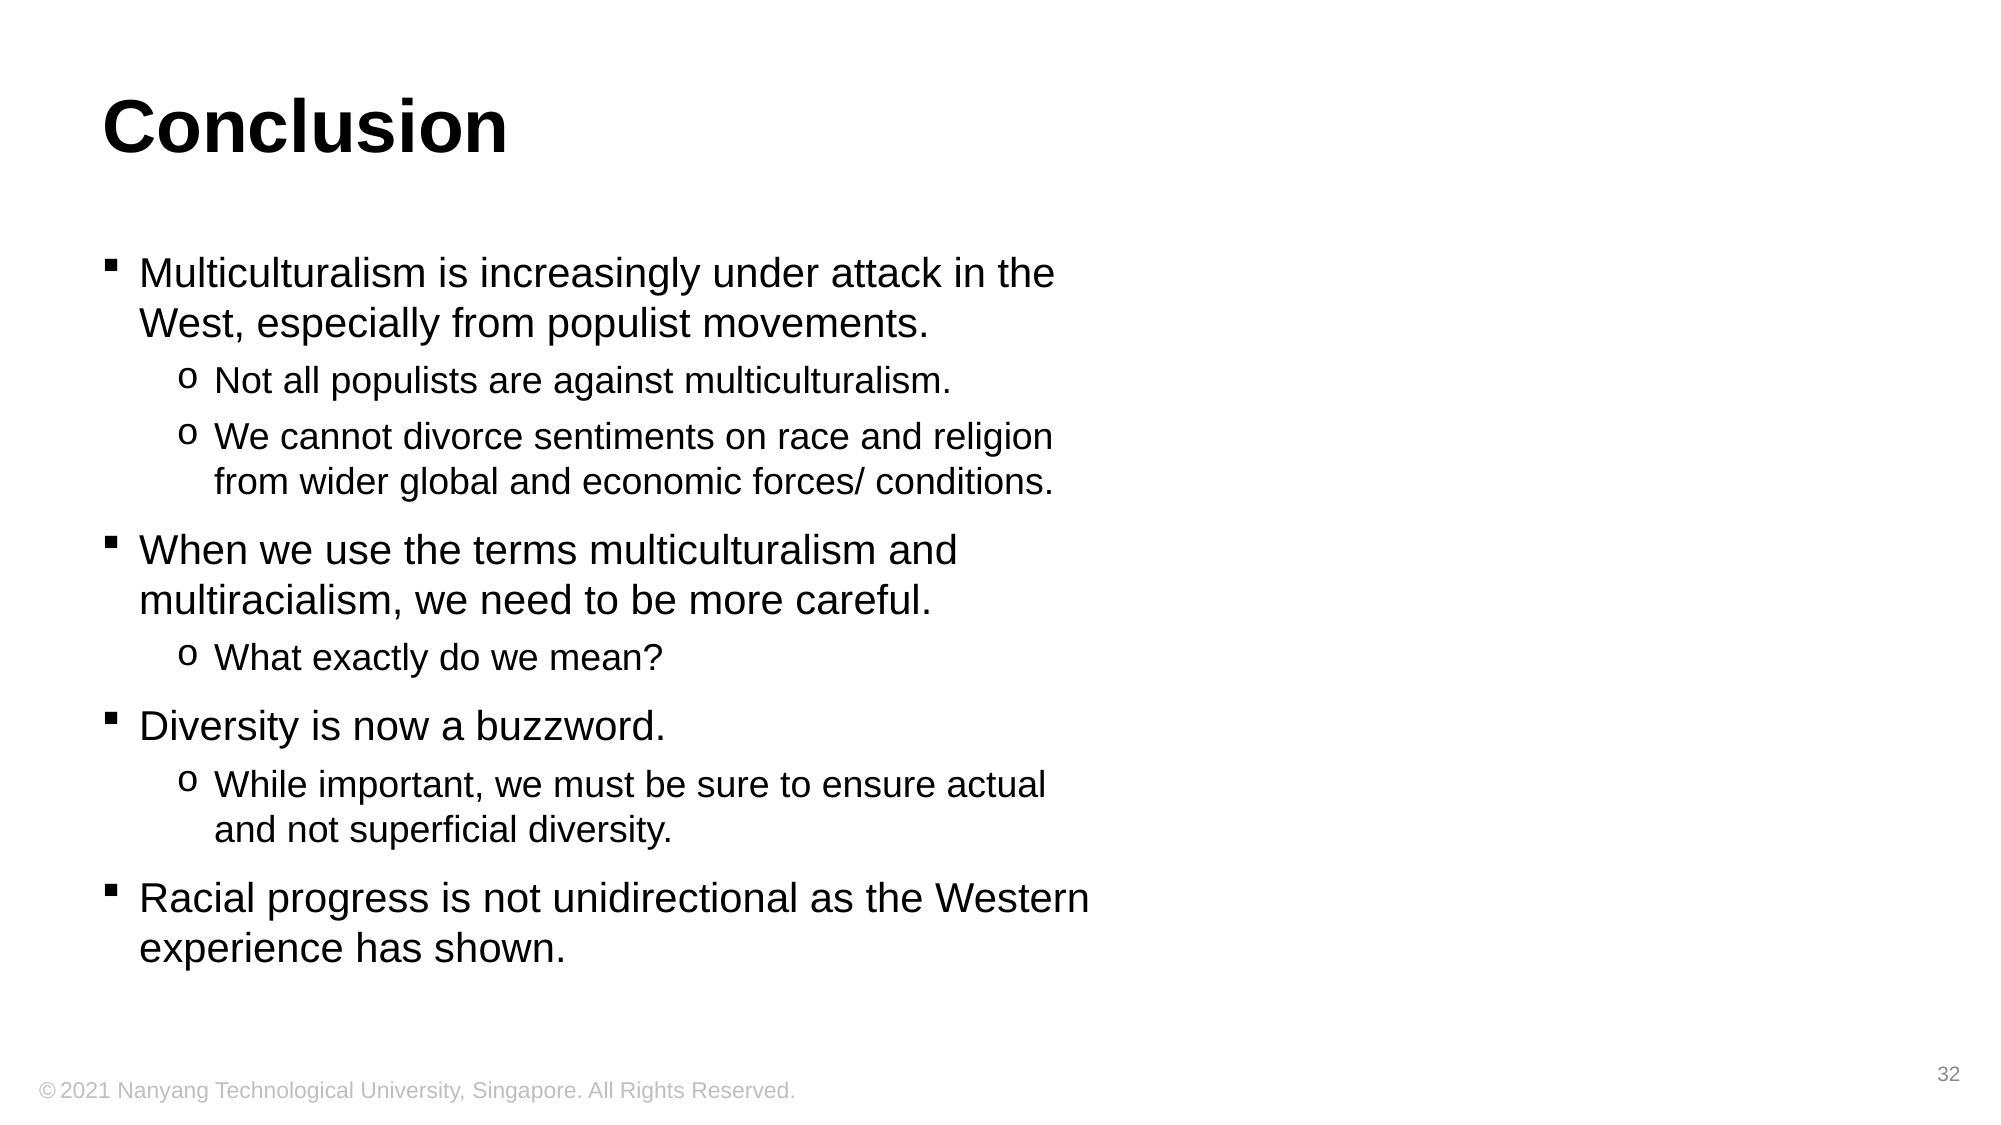

# Conclusion
Multiculturalism is increasingly under attack in the West, especially from populist movements.
Not all populists are against multiculturalism.
We cannot divorce sentiments on race and religion from wider global and economic forces/ conditions.
When we use the terms multiculturalism and multiracialism, we need to be more careful.
What exactly do we mean?
Diversity is now a buzzword.
While important, we must be sure to ensure actual and not superficial diversity.
Racial progress is not unidirectional as the Western experience has shown.
32